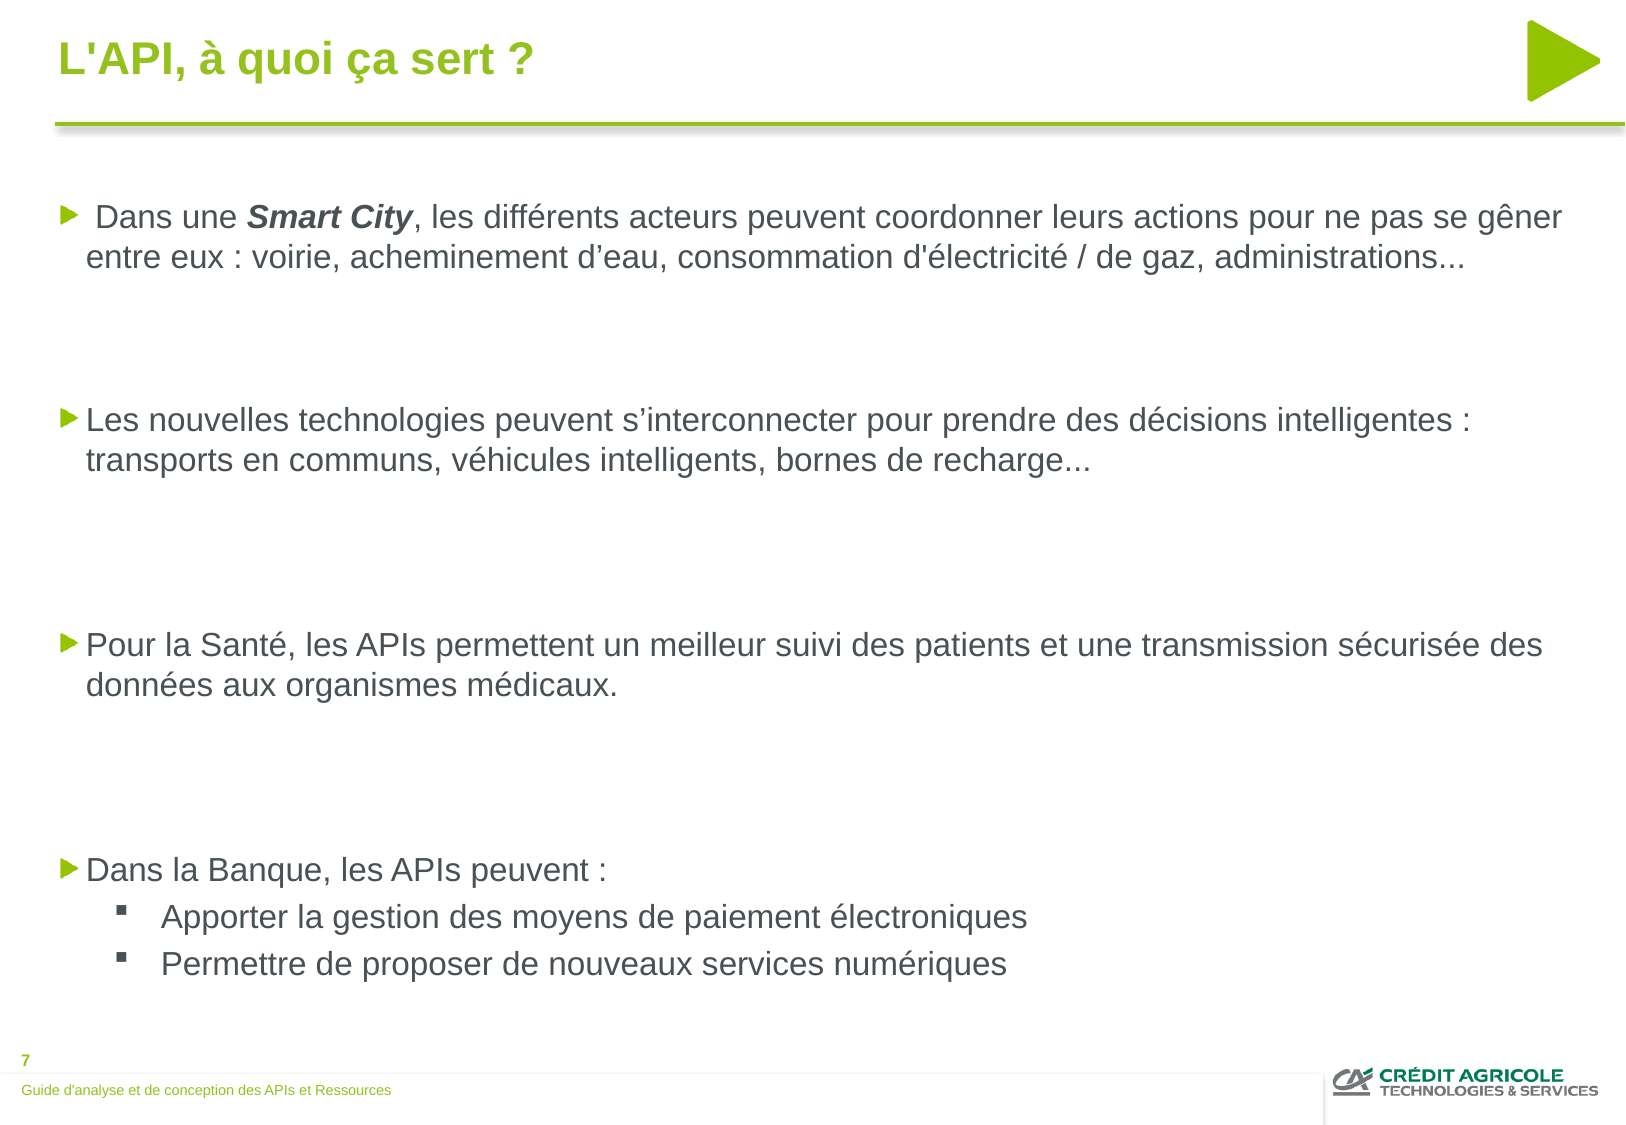

L'API, à quoi ça sert ?
 Dans une Smart City, les différents acteurs peuvent coordonner leurs actions pour ne pas se gêner entre eux : voirie, acheminement d’eau, consommation d'électricité / de gaz, administrations...

Les nouvelles technologies peuvent s’interconnecter pour prendre des décisions intelligentes : transports en communs, véhicules intelligents, bornes de recharge...

Pour la Santé, les APIs permettent un meilleur suivi des patients et une transmission sécurisée des données aux organismes médicaux.

Dans la Banque, les APIs peuvent :
Apporter la gestion des moyens de paiement électroniques
Permettre de proposer de nouveaux services numériques

Guide d'analyse et de conception des APIs et Ressources